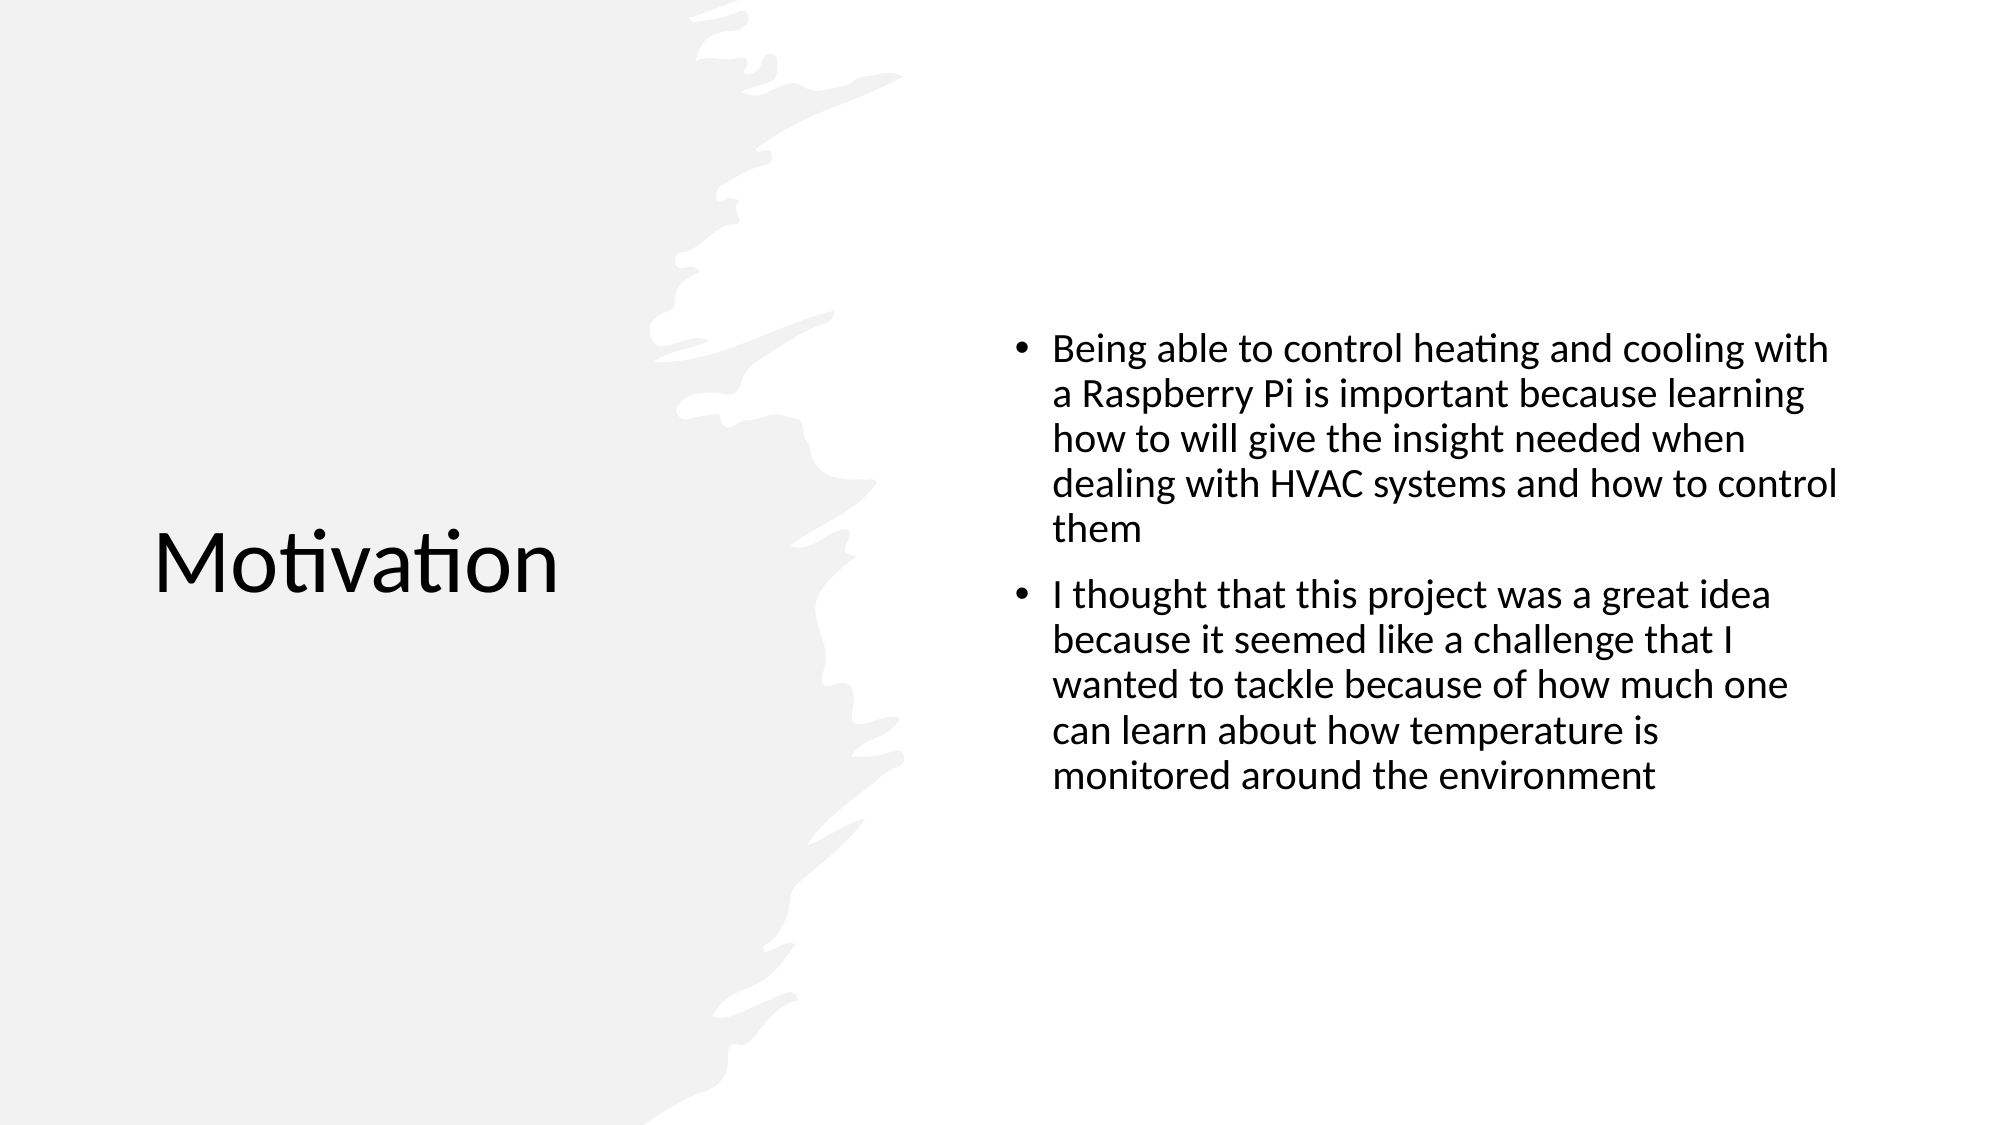

# Motivation
Being able to control heating and cooling with a Raspberry Pi is important because learning how to will give the insight needed when dealing with HVAC systems and how to control them
I thought that this project was a great idea because it seemed like a challenge that I wanted to tackle because of how much one can learn about how temperature is monitored around the environment